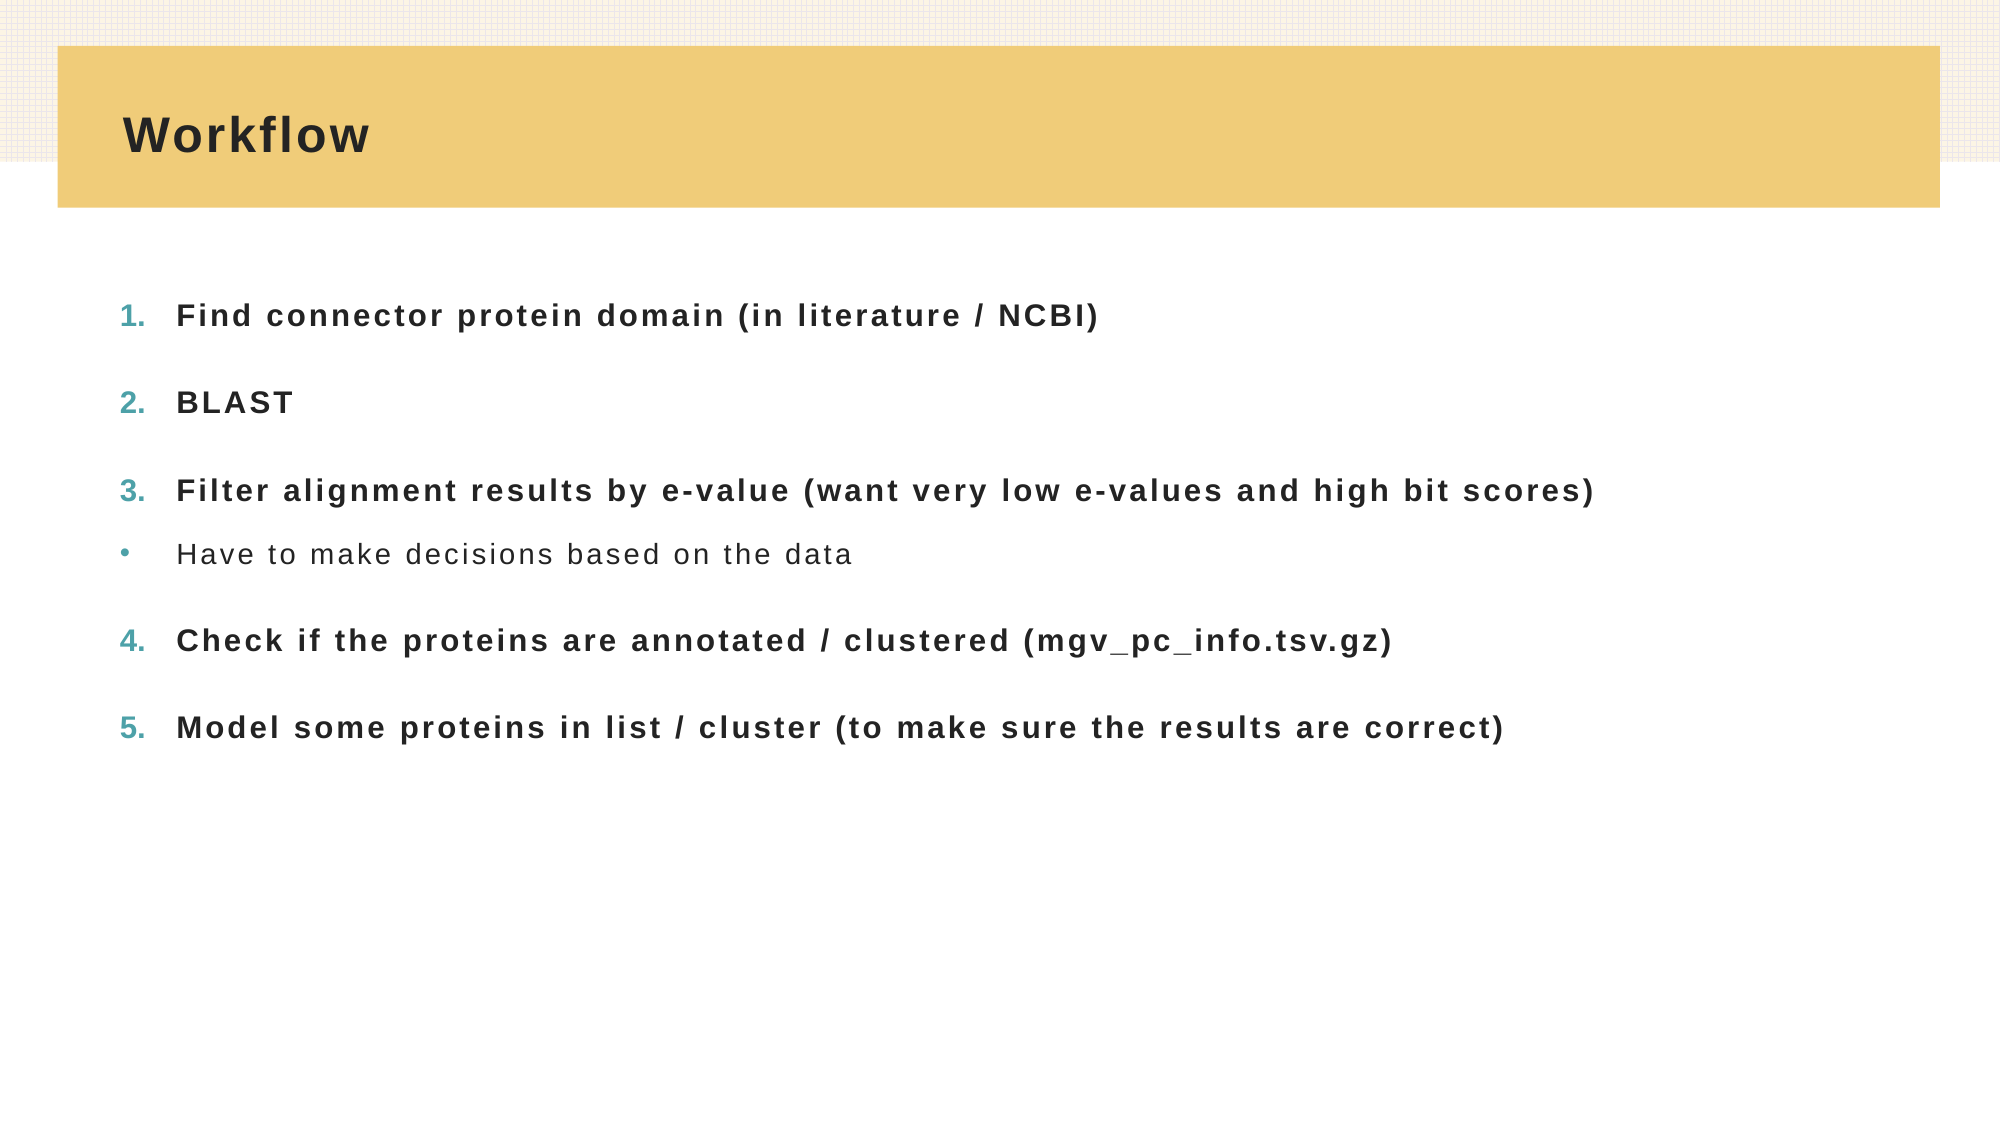

# Workflow
Find connector protein domain (in literature / NCBI)
BLAST
Filter alignment results by e-value (want very low e-values and high bit scores)
Have to make decisions based on the data
Check if the proteins are annotated / clustered (mgv_pc_info.tsv.gz)
Model some proteins in list / cluster (to make sure the results are correct)